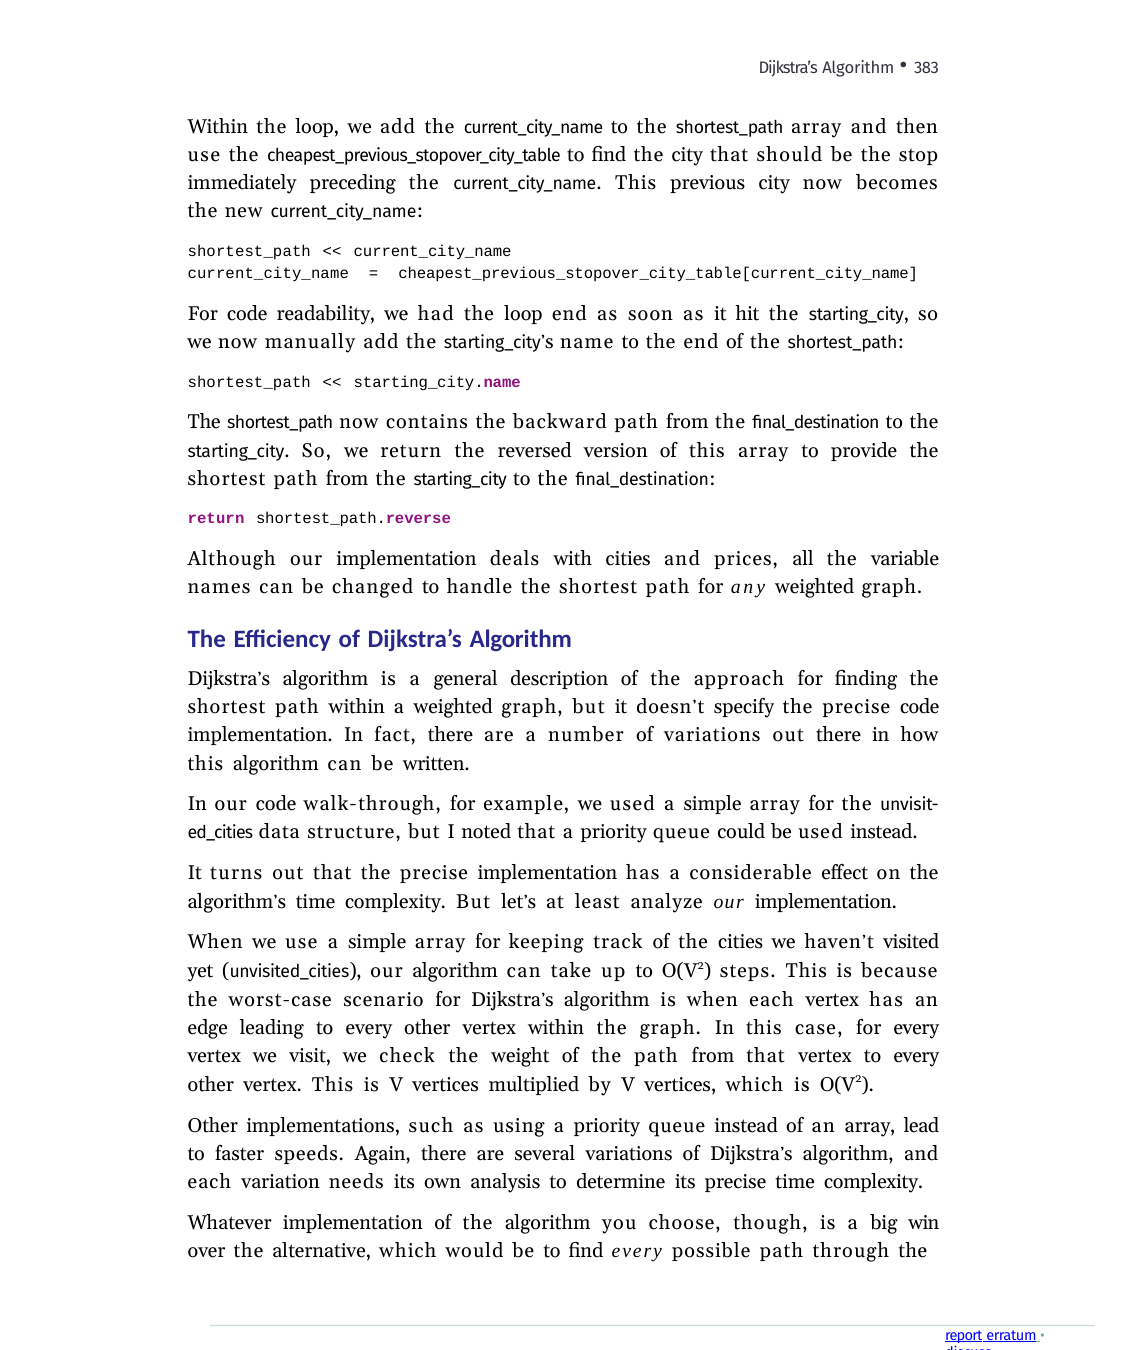

Dijkstra’s Algorithm • 383

Within the loop, we add the current_city_name to the shortest_path array and then use the cheapest_previous_stopover_city_table to find the city that should be the stop immediately preceding the current_city_name. This previous city now becomes the new current_city_name:
shortest_path << current_city_name
current_city_name = cheapest_previous_stopover_city_table[current_city_name]
For code readability, we had the loop end as soon as it hit the starting_city, so we now manually add the starting_city’s name to the end of the shortest_path:
shortest_path << starting_city.name
The shortest_path now contains the backward path from the final_destination to the starting_city. So, we return the reversed version of this array to provide the shortest path from the starting_city to the final_destination:
return shortest_path.reverse
Although our implementation deals with cities and prices, all the variable names can be changed to handle the shortest path for any weighted graph.

The Efficiency of Dijkstra’s Algorithm
Dijkstra’s algorithm is a general description of the approach for finding the shortest path within a weighted graph, but it doesn’t specify the precise code implementation. In fact, there are a number of variations out there in how this algorithm can be written.
In our code walk-through, for example, we used a simple array for the unvisit- ed_cities data structure, but I noted that a priority queue could be used instead.
It turns out that the precise implementation has a considerable effect on the algorithm’s time complexity. But let’s at least analyze our implementation.
When we use a simple array for keeping track of the cities we haven’t visited yet (unvisited_cities), our algorithm can take up to O(V2) steps. This is because the worst-case scenario for Dijkstra’s algorithm is when each vertex has an edge leading to every other vertex within the graph. In this case, for every vertex we visit, we check the weight of the path from that vertex to every other vertex. This is V vertices multiplied by V vertices, which is O(V2).
Other implementations, such as using a priority queue instead of an array, lead to faster speeds. Again, there are several variations of Dijkstra’s algorithm, and each variation needs its own analysis to determine its precise time complexity.
Whatever implementation of the algorithm you choose, though, is a big win over the alternative, which would be to find every possible path through the
report erratum • discuss